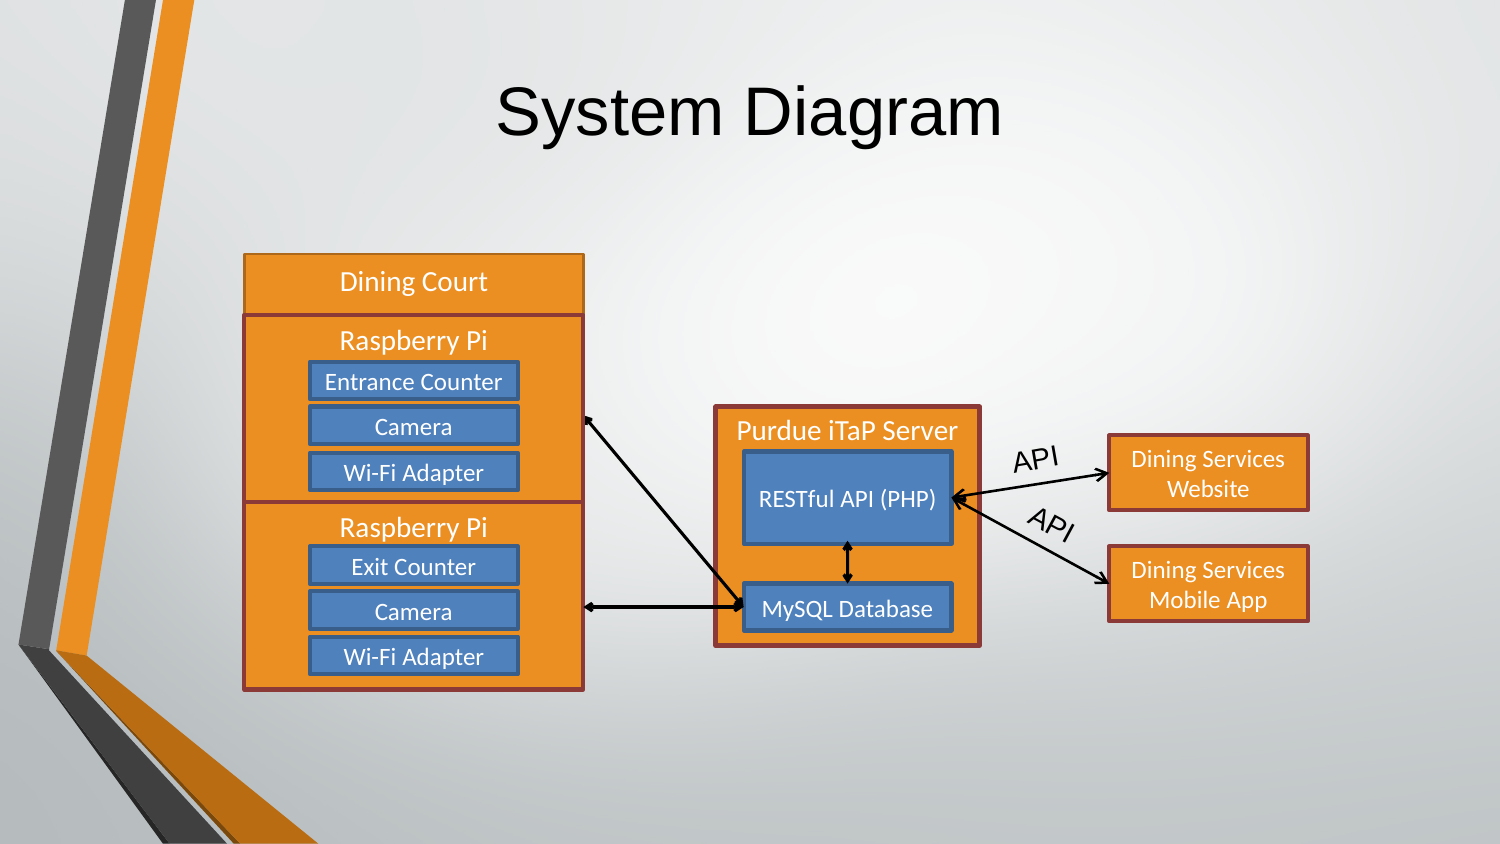

# System Diagram
Dining Court

Raspberry Pi

Entrance Counter
Camera
Wi-Fi Adapter
Raspberry Pi

Exit Counter
Camera
Wi-Fi Adapter

Purdue iTaP Server

RESTful API (PHP)
Dining Services Website

MySQL Database
API
API
Dining Services Mobile App